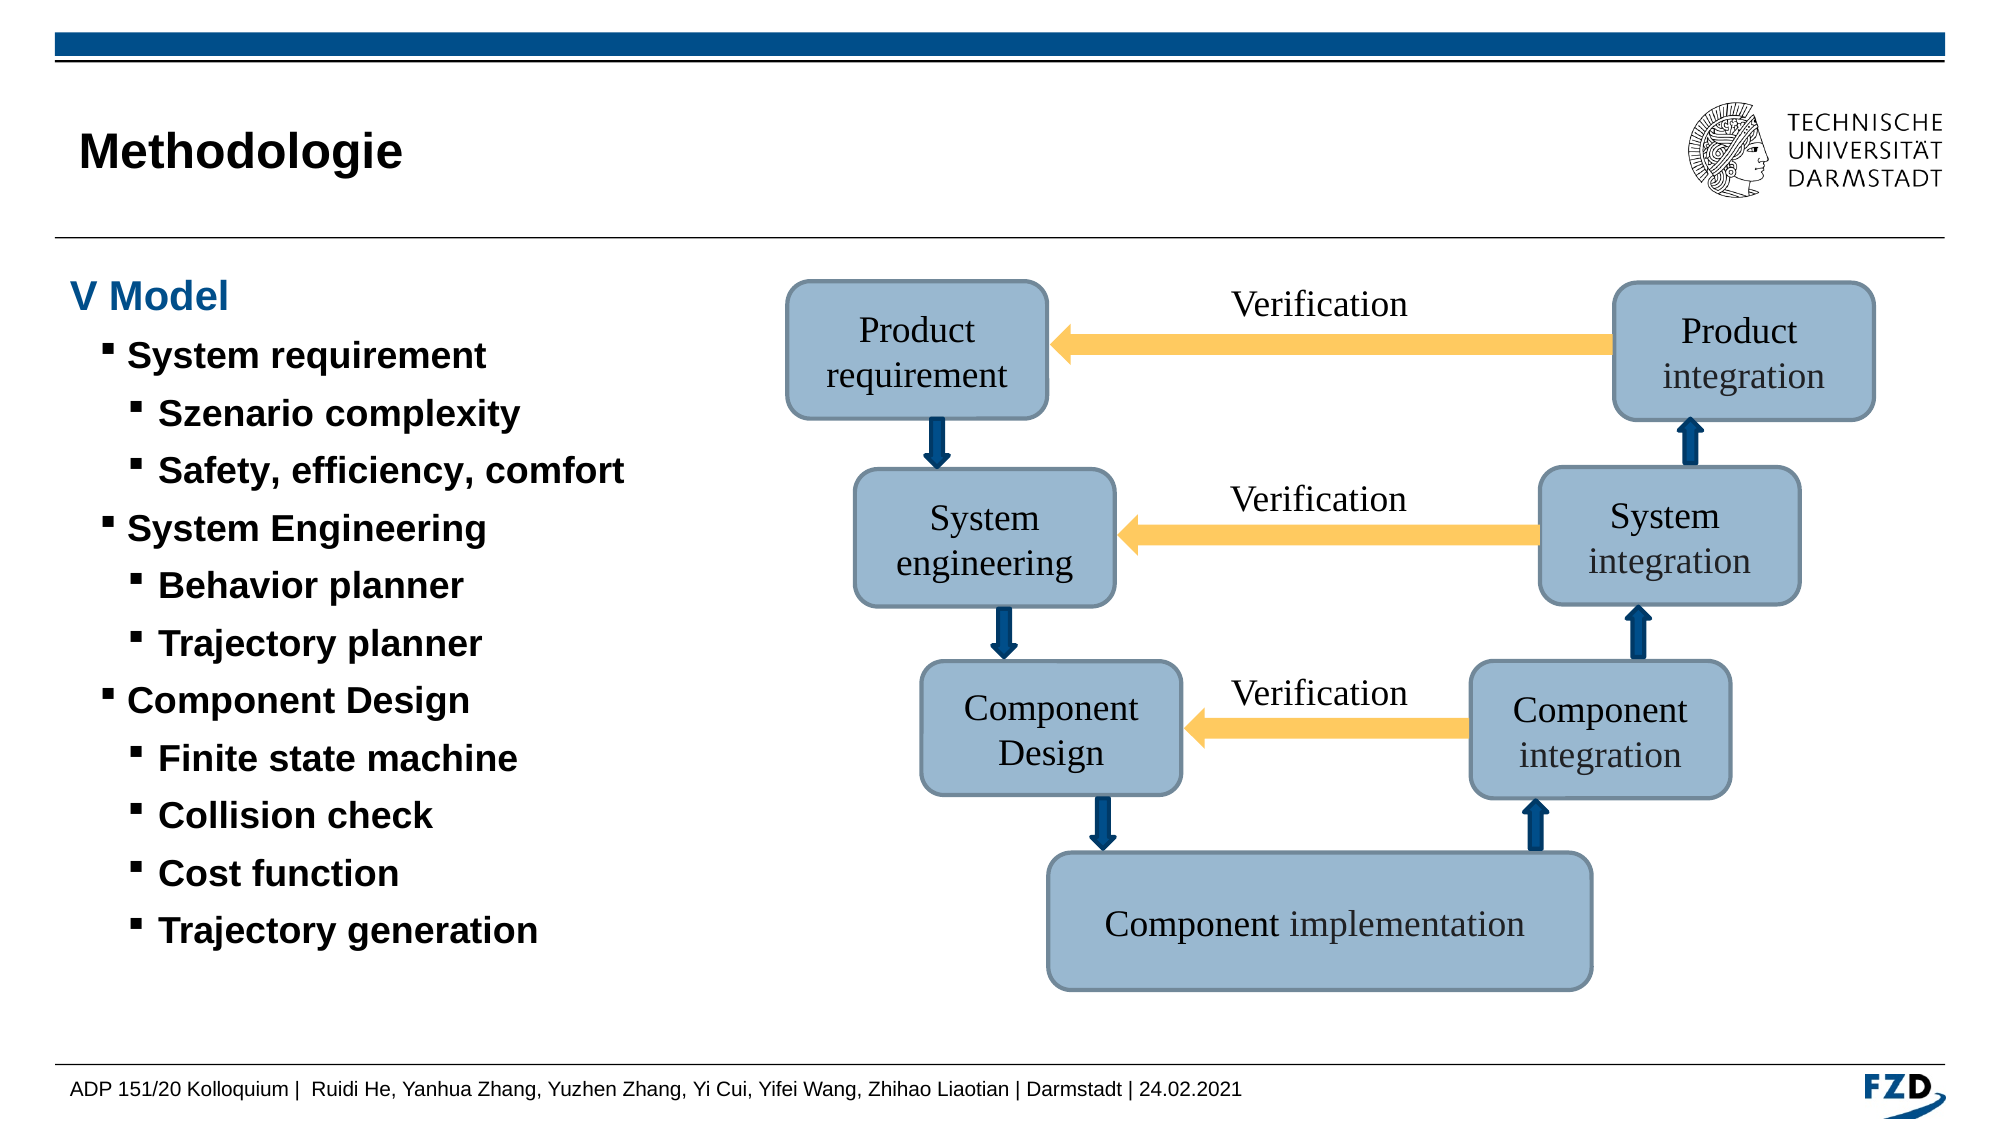

# Methodologie
V Model
System requirement
Szenario complexity
Safety, efficiency, comfort
System Engineering
Behavior planner
Trajectory planner
Component Design
Finite state machine
Collision check
Cost function
Trajectory generation

Verification
Product requirement
Product
integration

Verification
System
integration
System engineering

Component
integration
Verification
Component
Design

Component implementation